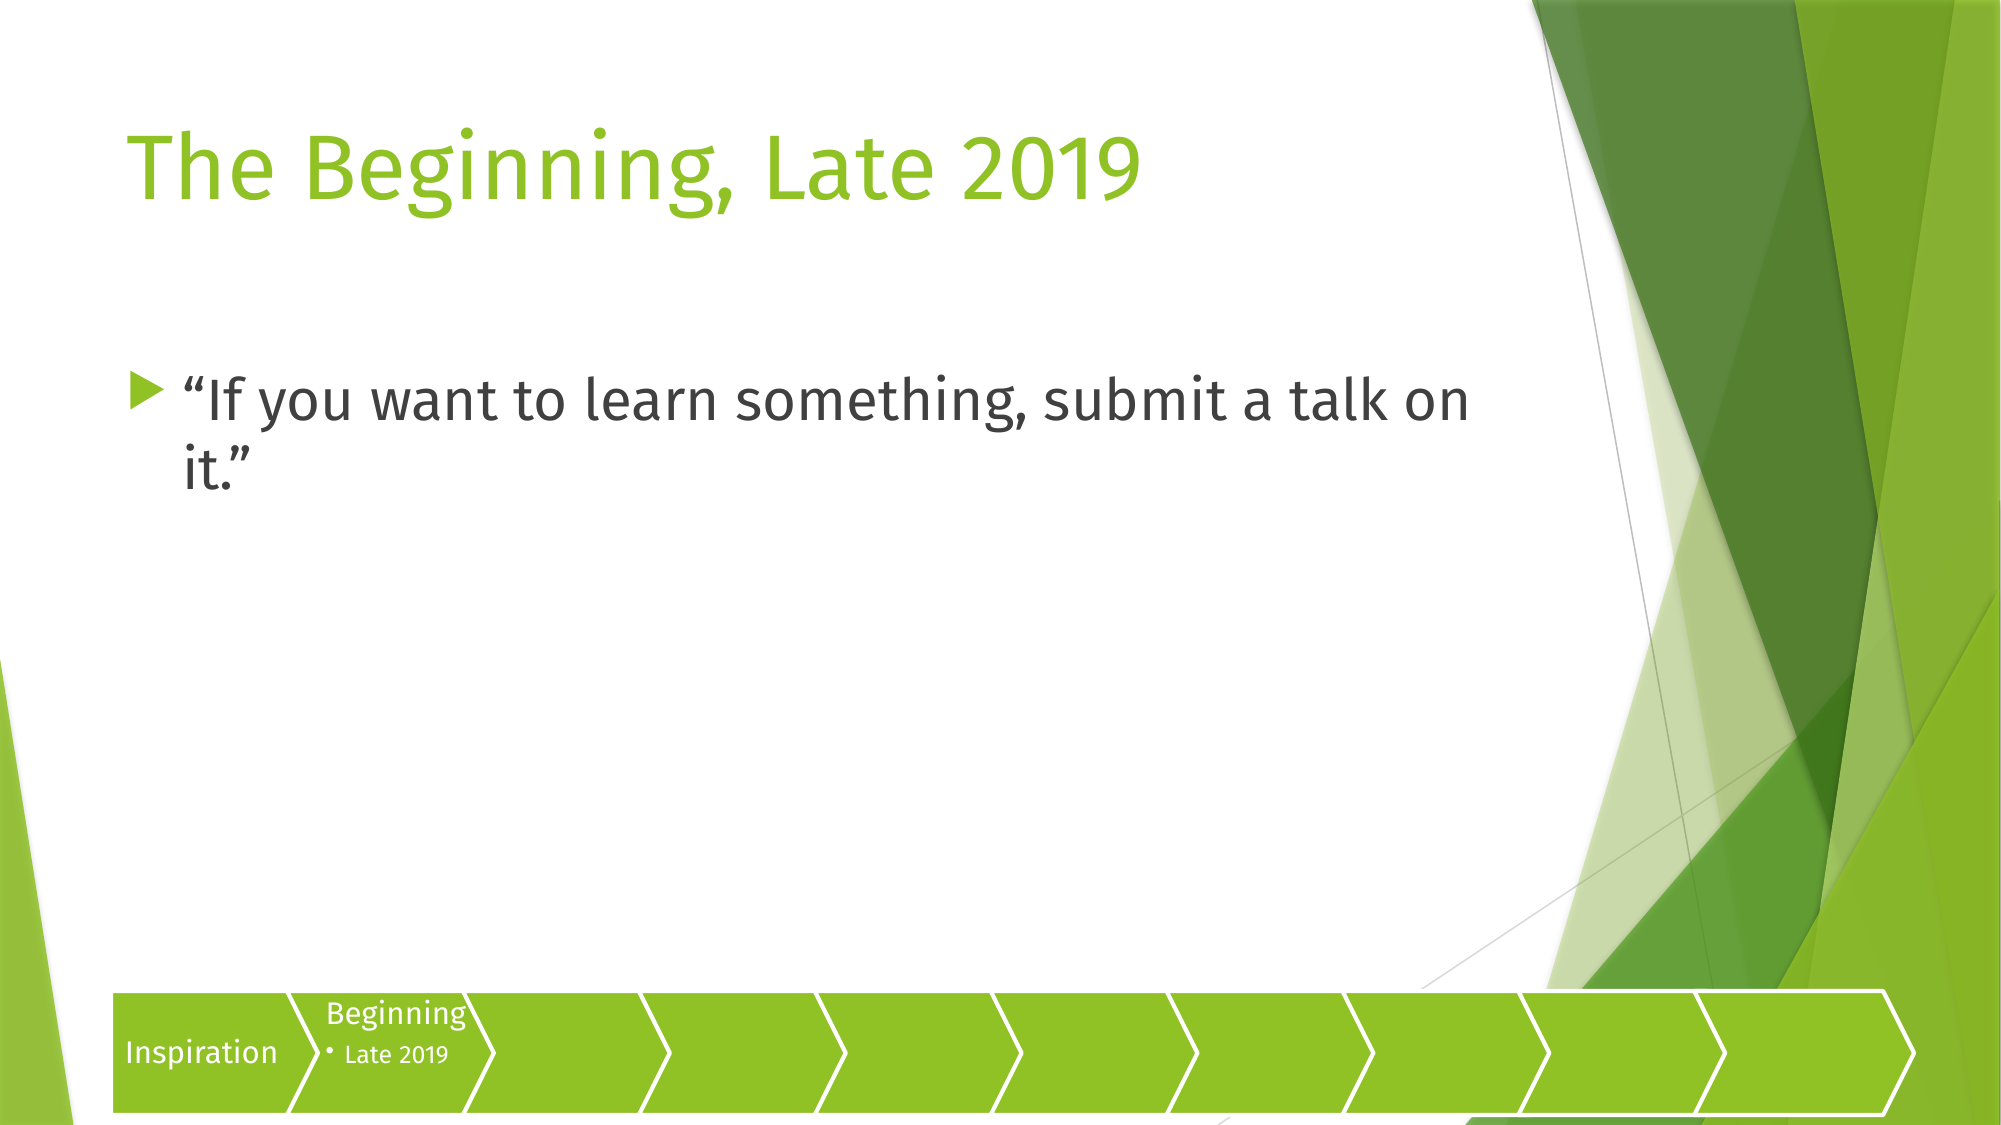

# The Beginning, Late 2019
“If you want to learn something, submit a talk on it.”
Inspiration
Beginning
Late 2019